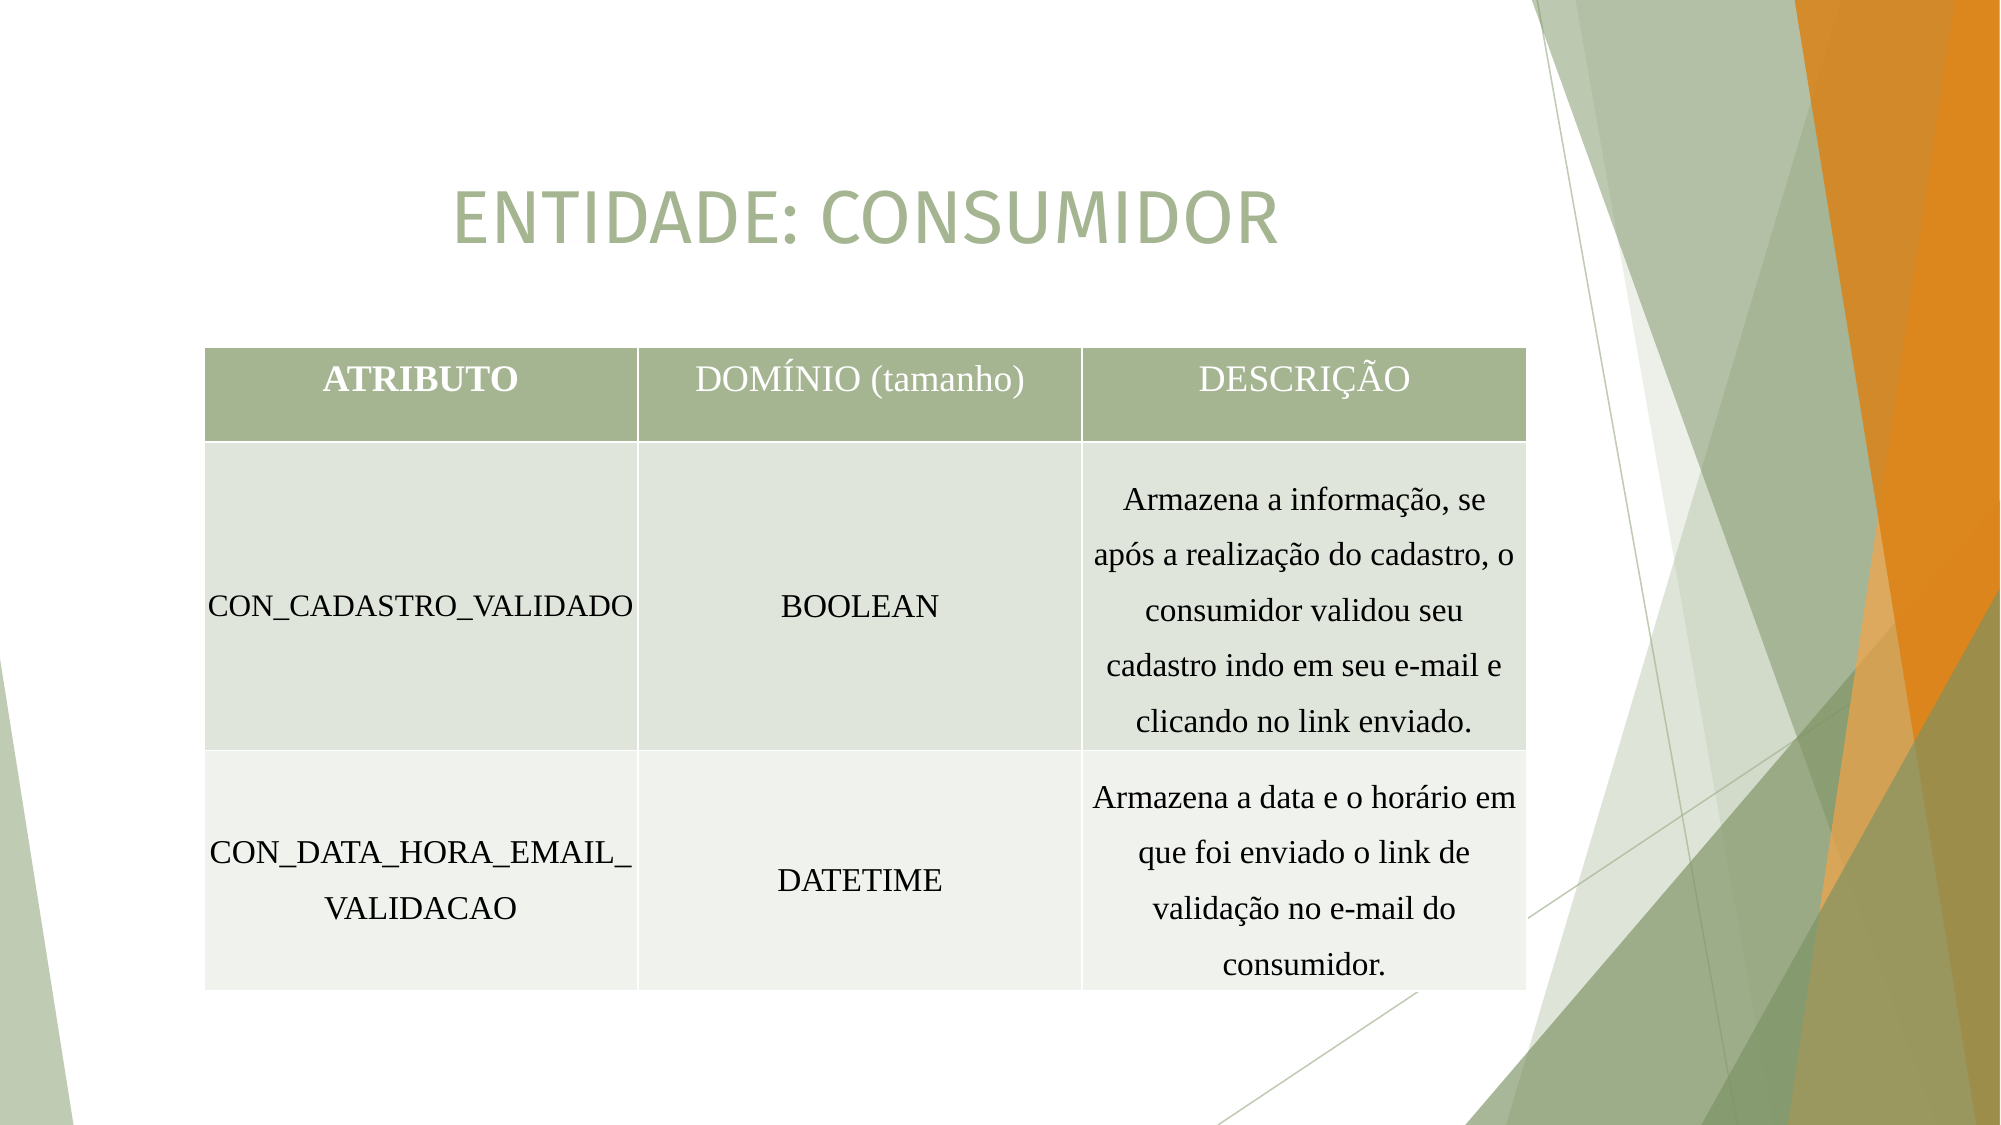

# ENTIDADE: CONSUMIDOR
| ATRIBUTO | DOMÍNIO (tamanho) | DESCRIÇÃO |
| --- | --- | --- |
| CON\_CADASTRO\_VALIDADO | BOOLEAN | Armazena a informação, se após a realização do cadastro, o consumidor validou seu cadastro indo em seu e-mail e clicando no link enviado. |
| CON\_DATA\_HORA\_EMAIL\_VALIDACAO | DATETIME | Armazena a data e o horário em que foi enviado o link de validação no e-mail do consumidor. |